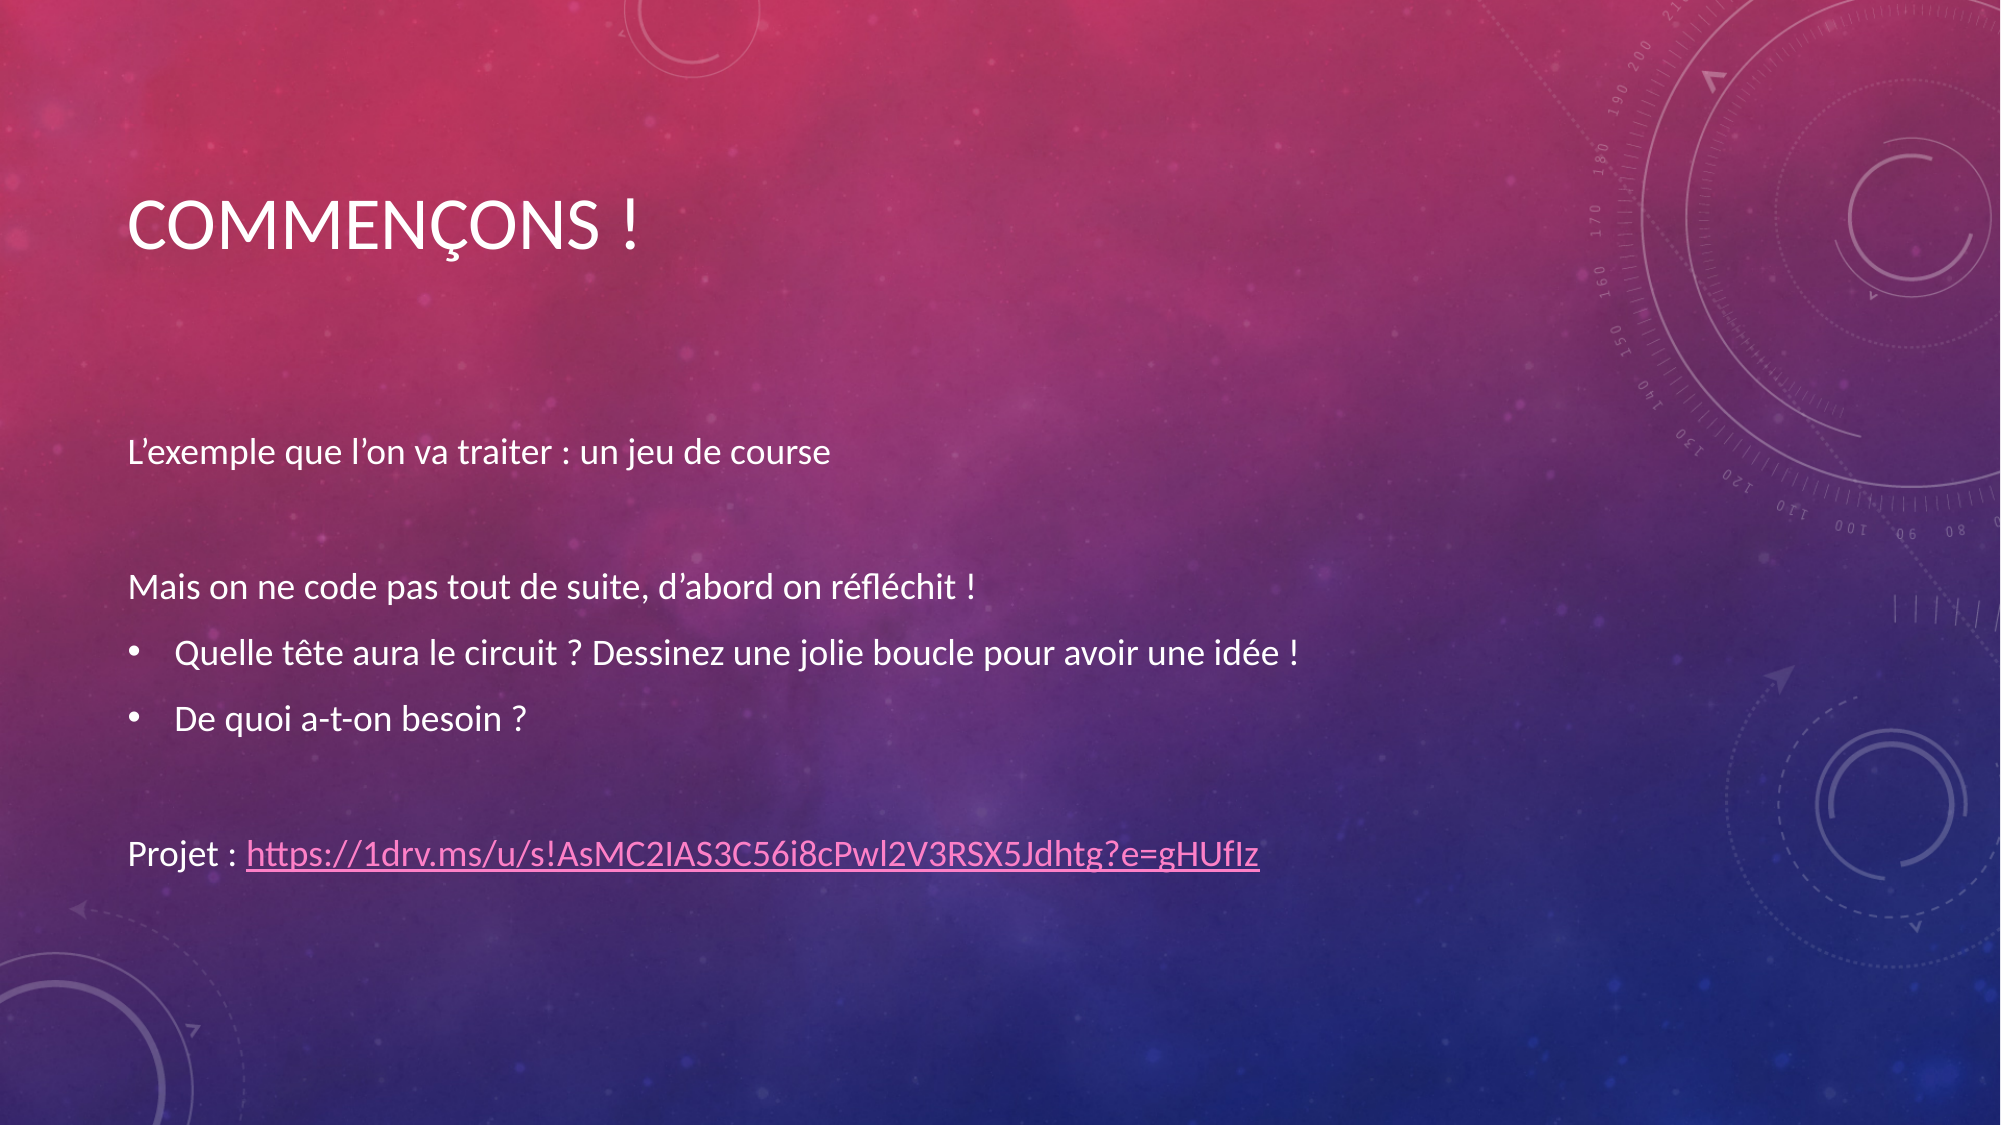

# Commençons !
L’exemple que l’on va traiter : un jeu de course

Mais on ne code pas tout de suite, d’abord on réfléchit !
Quelle tête aura le circuit ? Dessinez une jolie boucle pour avoir une idée !
De quoi a-t-on besoin ?

Projet : https://1drv.ms/u/s!AsMC2IAS3C56i8cPwl2V3RSX5Jdhtg?e=gHUfIz